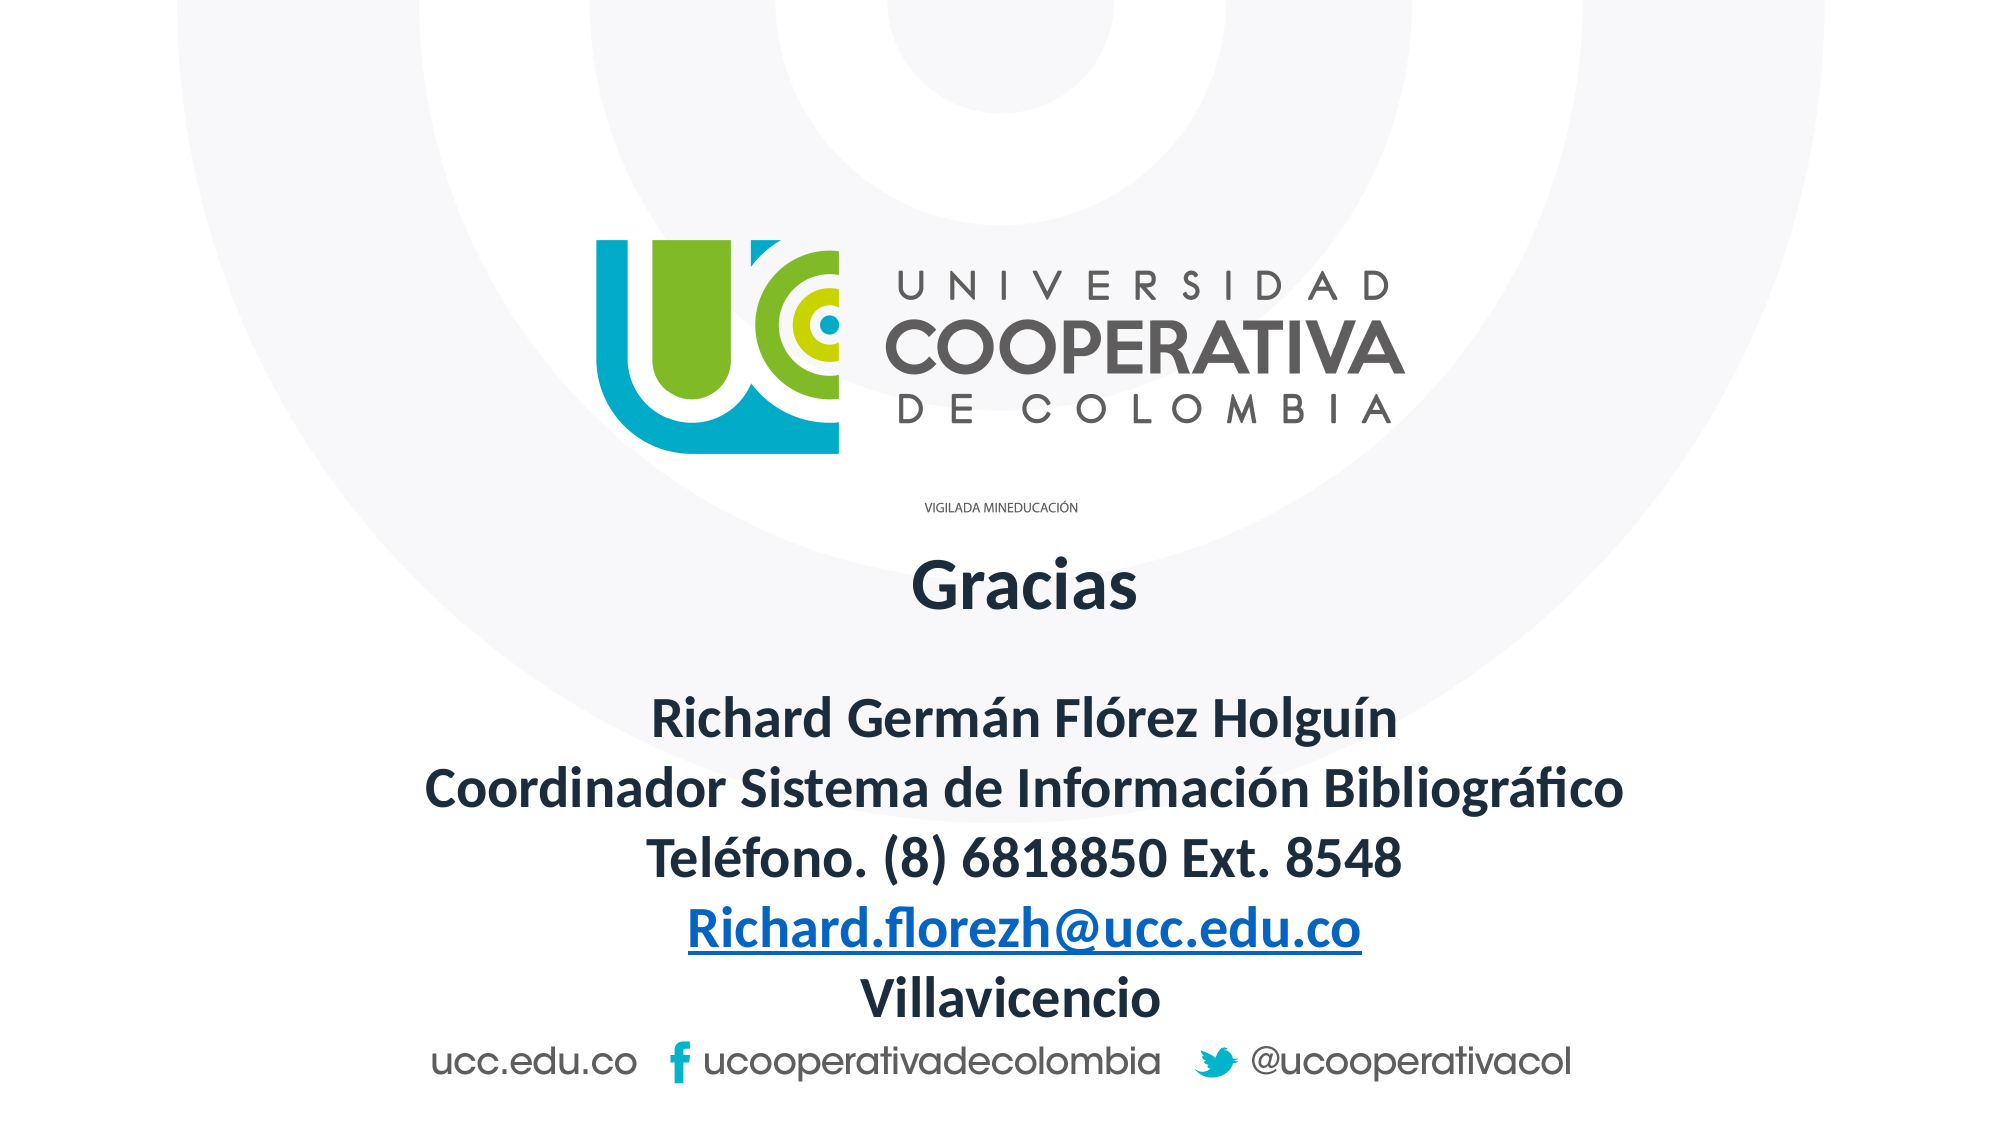

Gracias
Richard Germán Flórez Holguín
Coordinador Sistema de Información Bibliográfico
Teléfono. (8) 6818850 Ext. 8548
Richard.florezh@ucc.edu.co
Villavicencio